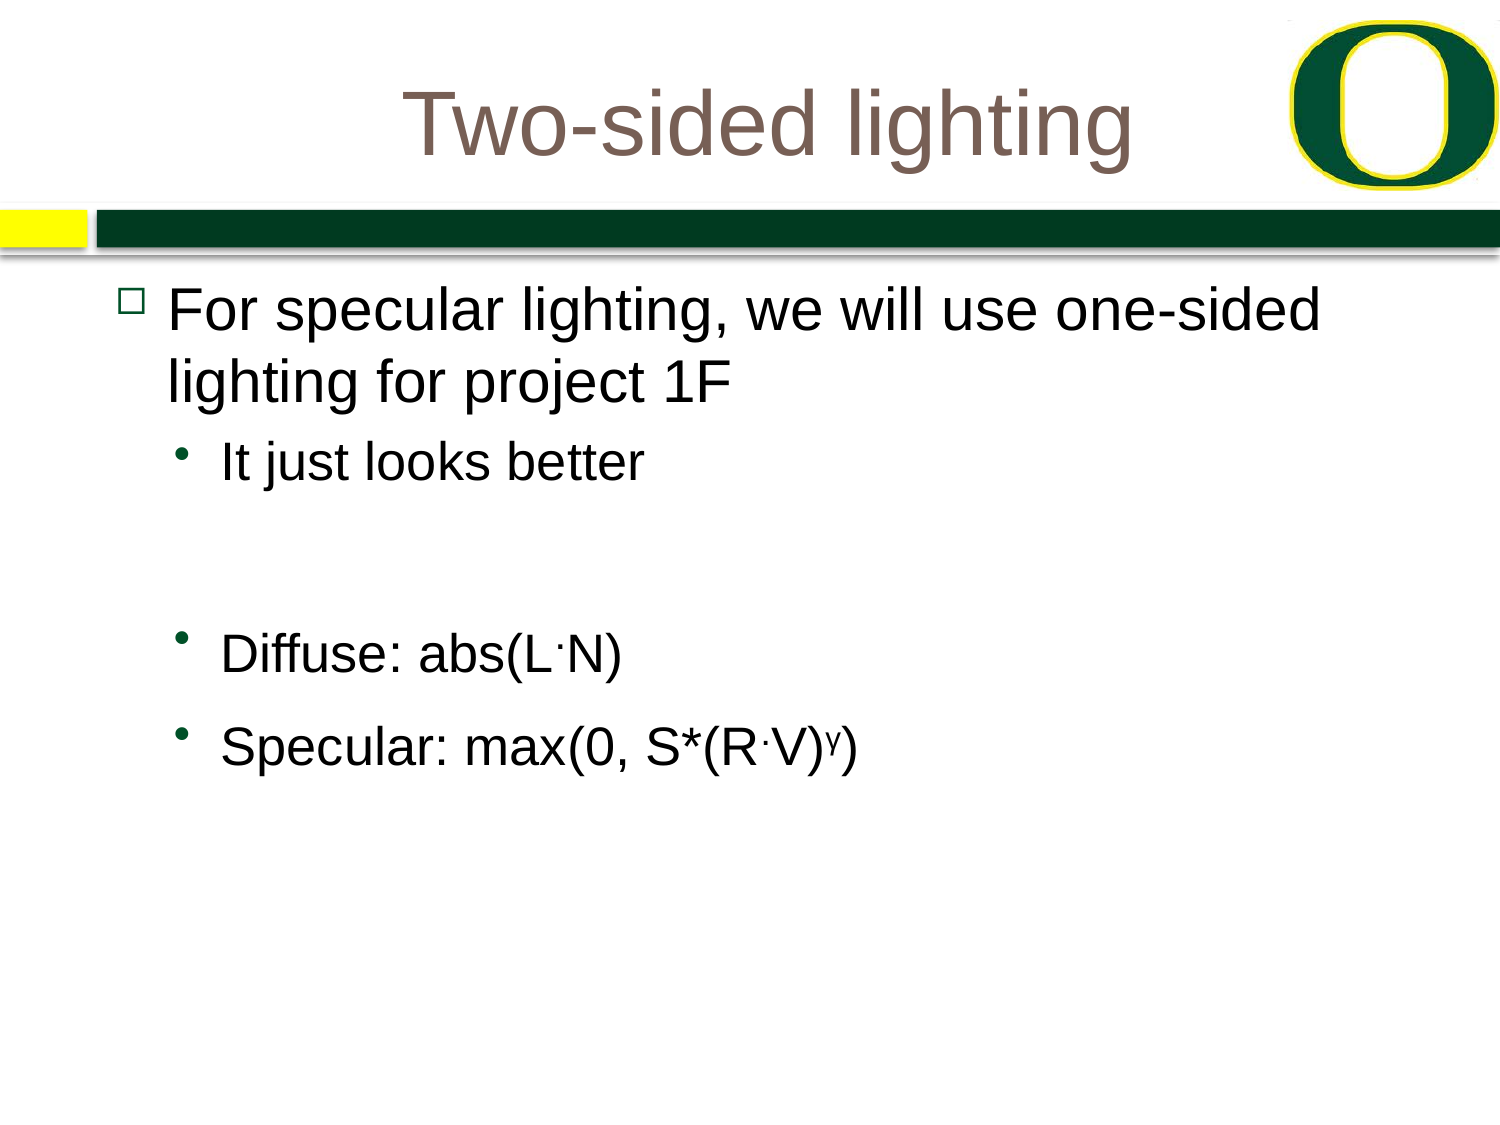

# Two-sided lighting
For specular lighting, we will use one-sided lighting for project 1F
It just looks better

Diffuse: abs(L.N)
Specular: max(0, S*(R.V)γ)